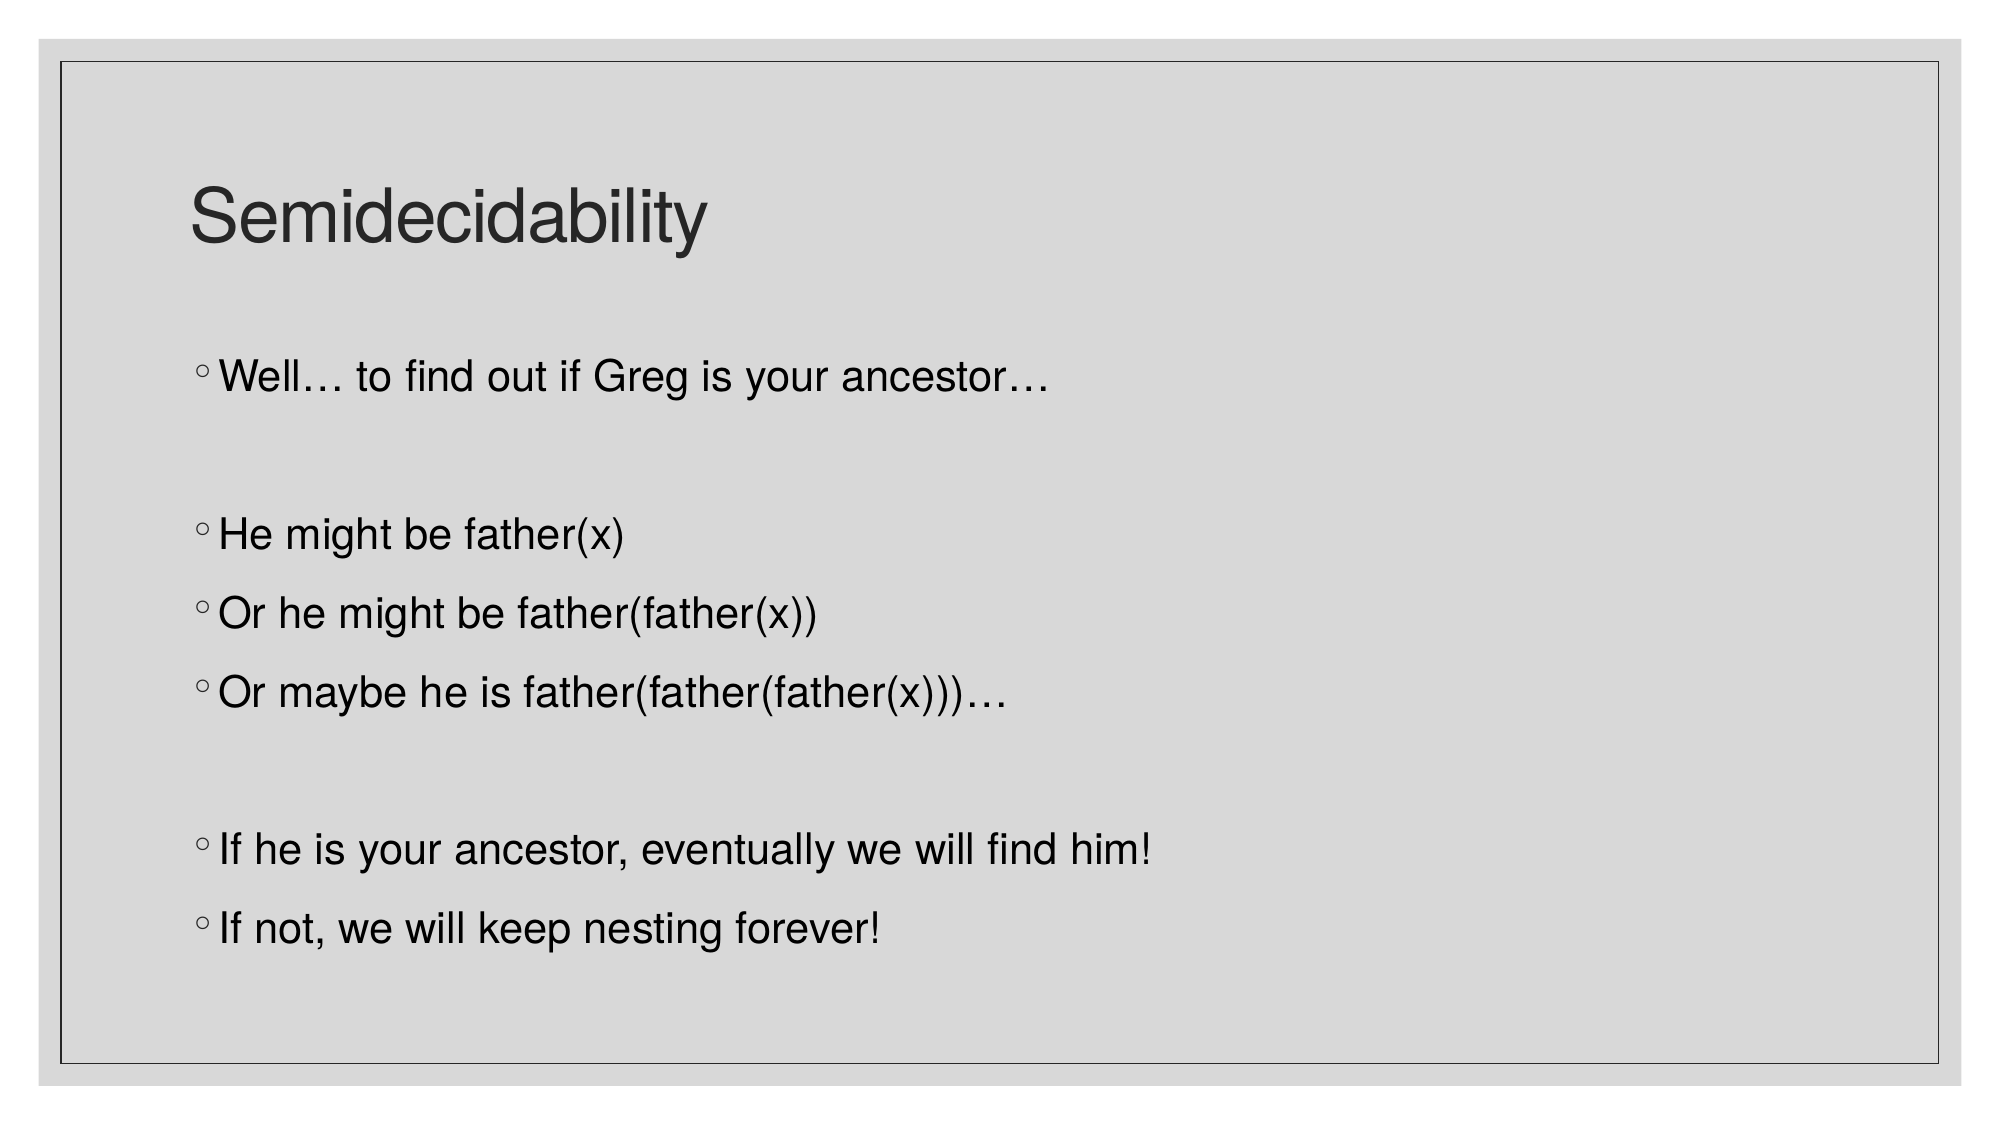

# Semidecidability
Well… to find out if Greg is your ancestor…

He might be father(x)
Or he might be father(father(x))
Or maybe he is father(father(father(x)))…

If he is your ancestor, eventually we will find him!
If not, we will keep nesting forever!